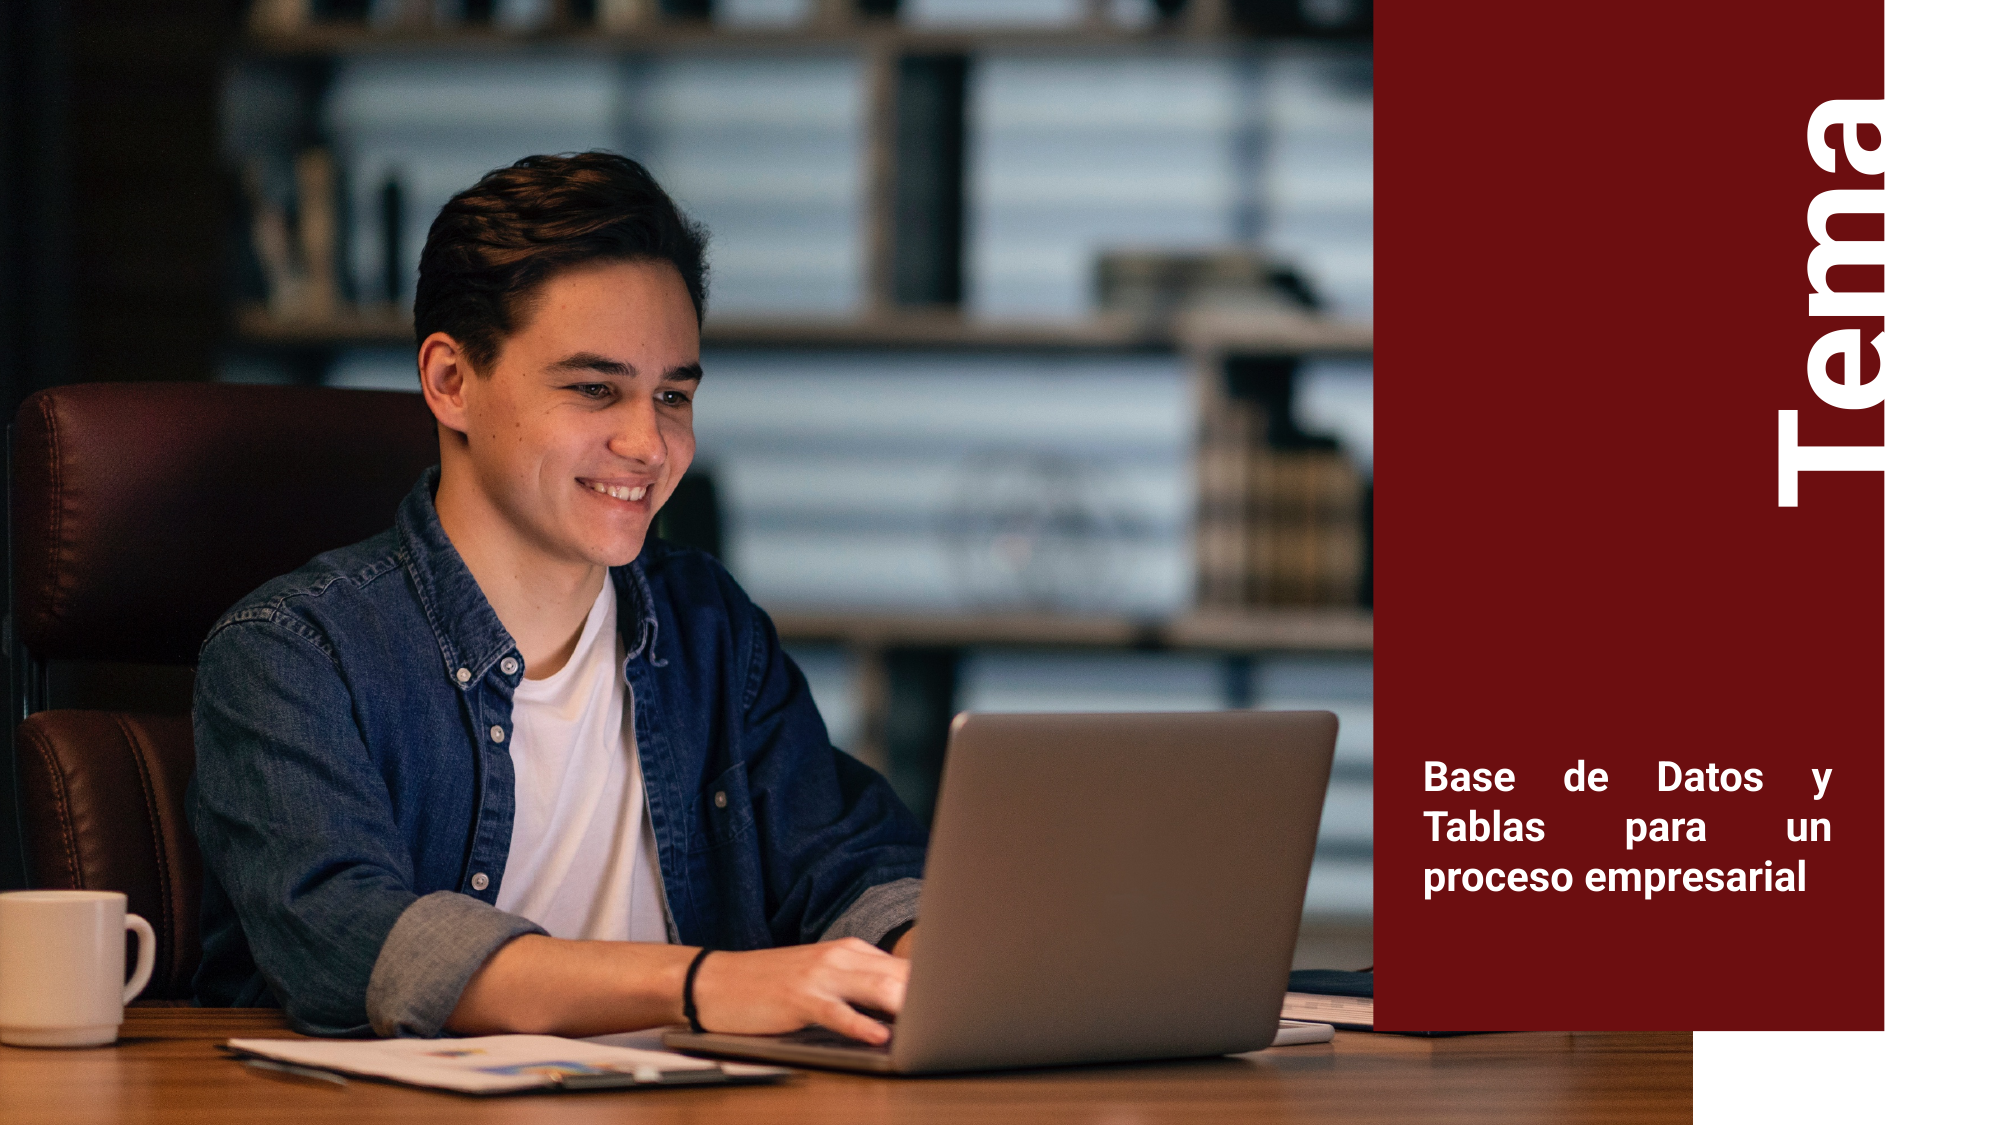

Base de Datos y Tablas para un proceso empresarial